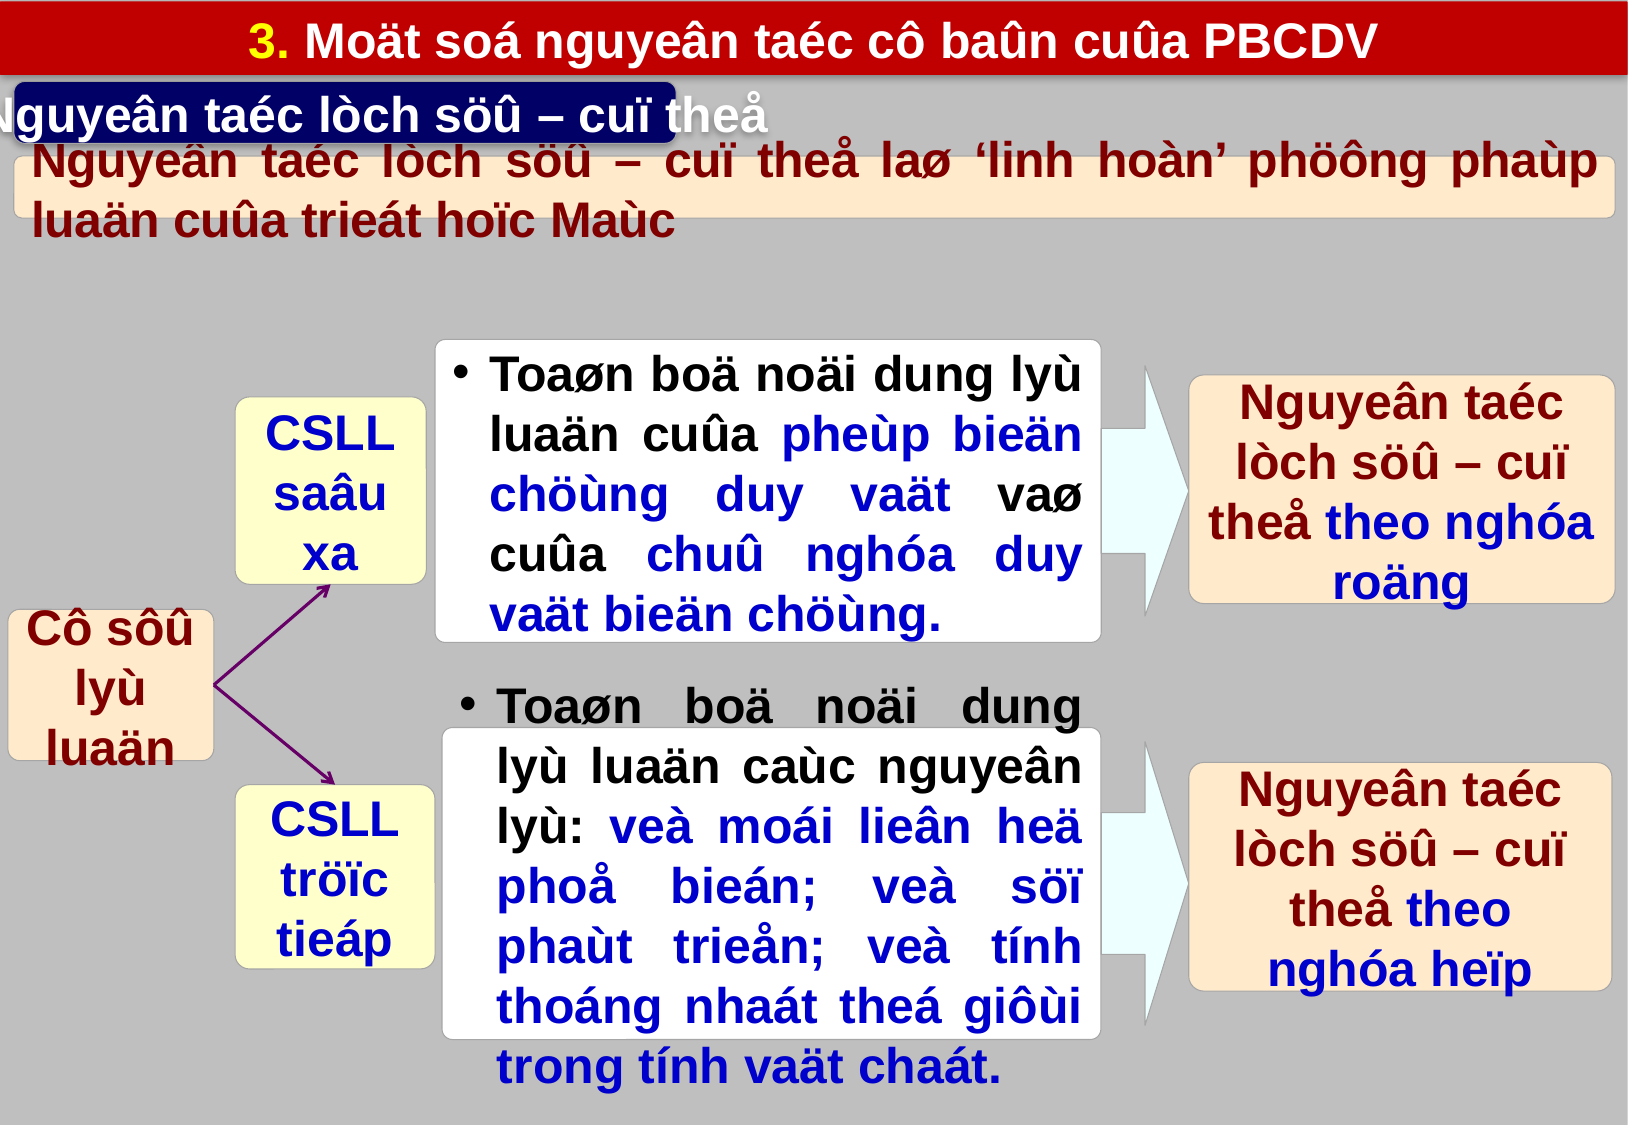

3. Moät soá nguyeân taéc cô baûn cuûa PBCDV
c) Nguyeân taéc lòch söû – cuï theå
Nguyeân taéc lòch söû – cuï theå laø ‘linh hoàn’ phöông phaùp luaän cuûa trieát hoïc Maùc
Toaøn boä noäi dung lyù luaän cuûa pheùp bieän chöùng duy vaät vaø cuûa chuû nghóa duy vaät bieän chöùng.

Nguyeân taéc lòch söû – cuï theå theo nghóa roäng
CSLL saâu xa
Cô sôû lyù luaän
Toaøn boä noäi dung lyù luaän caùc nguyeân lyù: veà moái lieân heä phoå bieán; veà söï phaùt trieån; veà tính thoáng nhaát theá giôùi trong tính vaät chaát.

Nguyeân taéc lòch söû – cuï theå theo nghóa heïp
CSLL tröïc tieáp